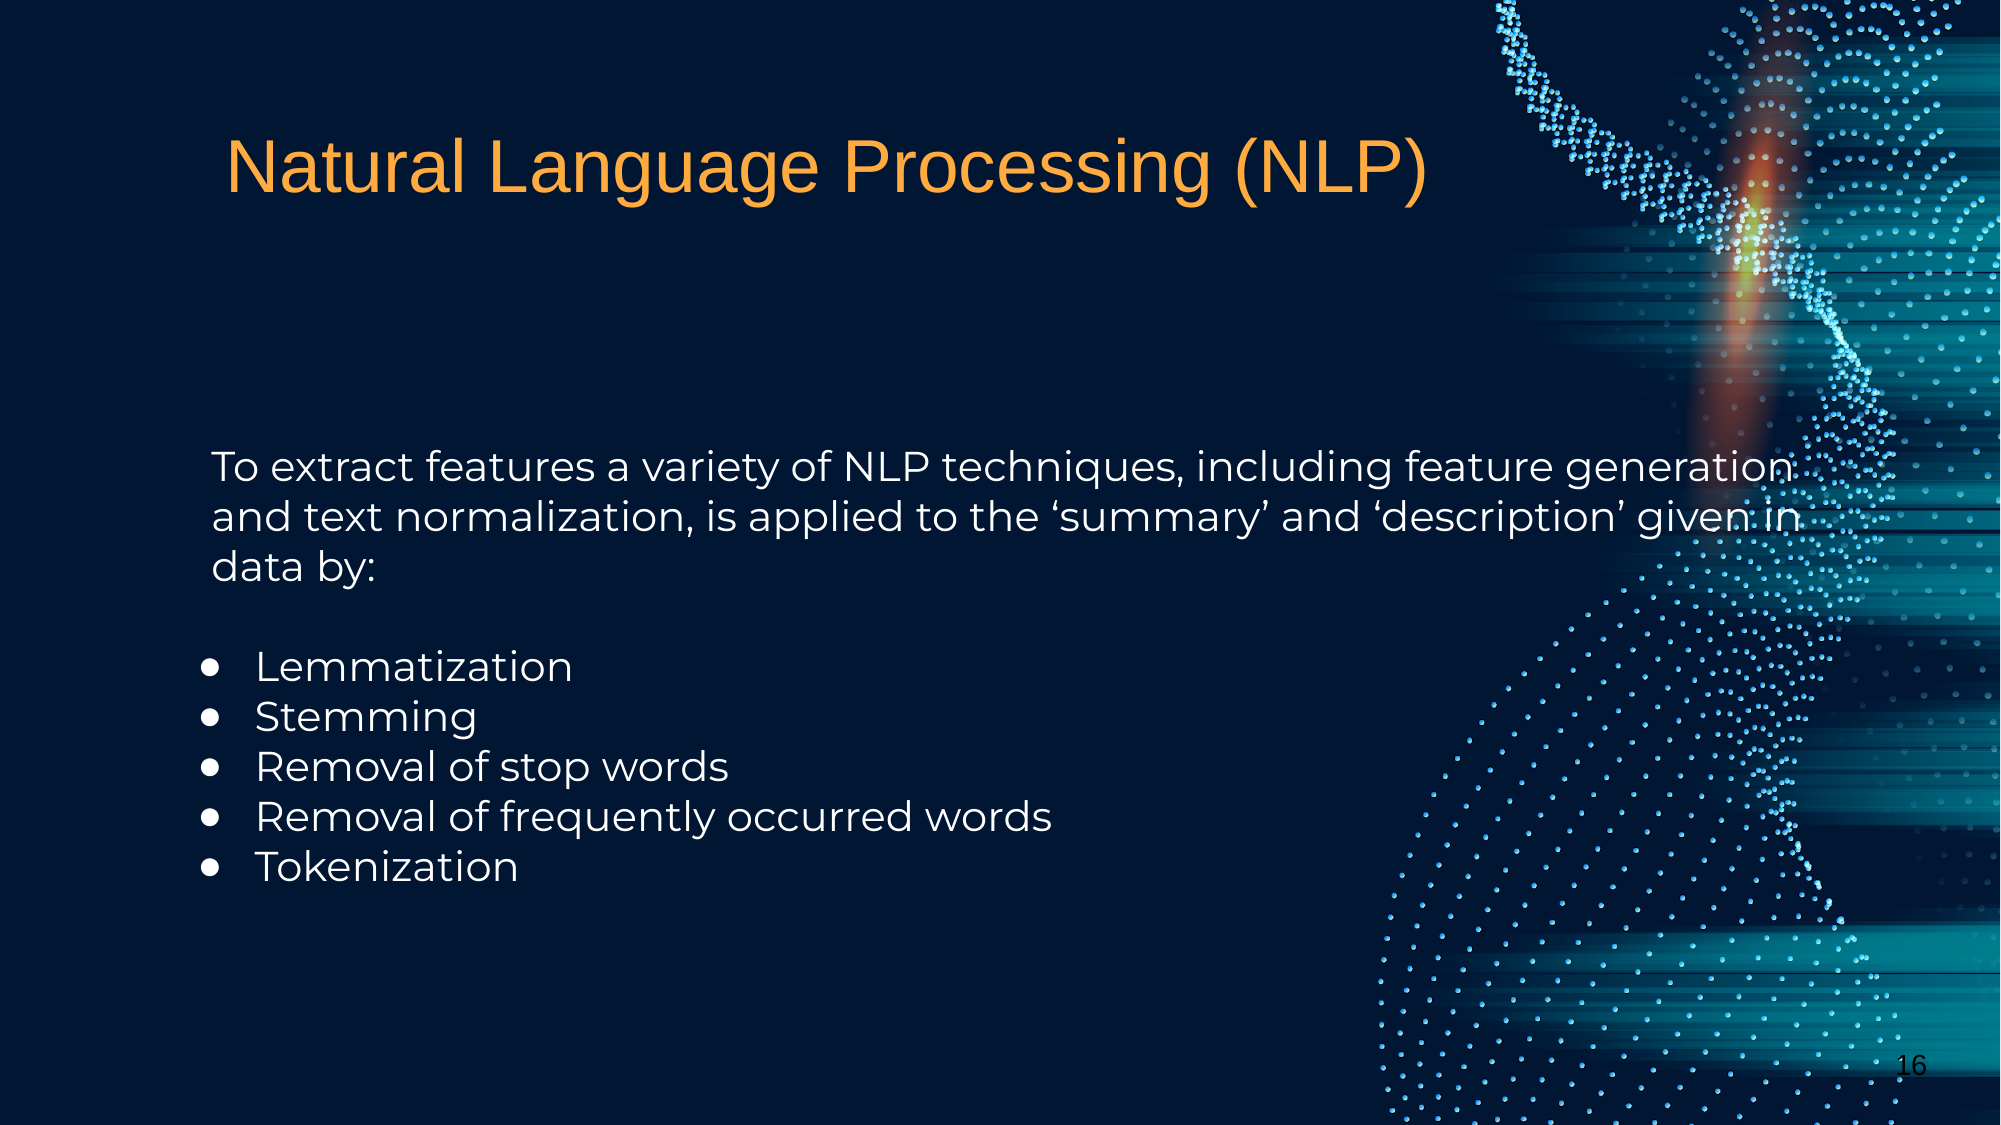

# Natural Language Processing (NLP)
To extract features a variety of NLP techniques, including feature generation and text normalization, is applied to the ‘summary’ and ‘description’ given in data by:

Lemmatization
Stemming
Removal of stop words
Removal of frequently occurred words
Tokenization
16